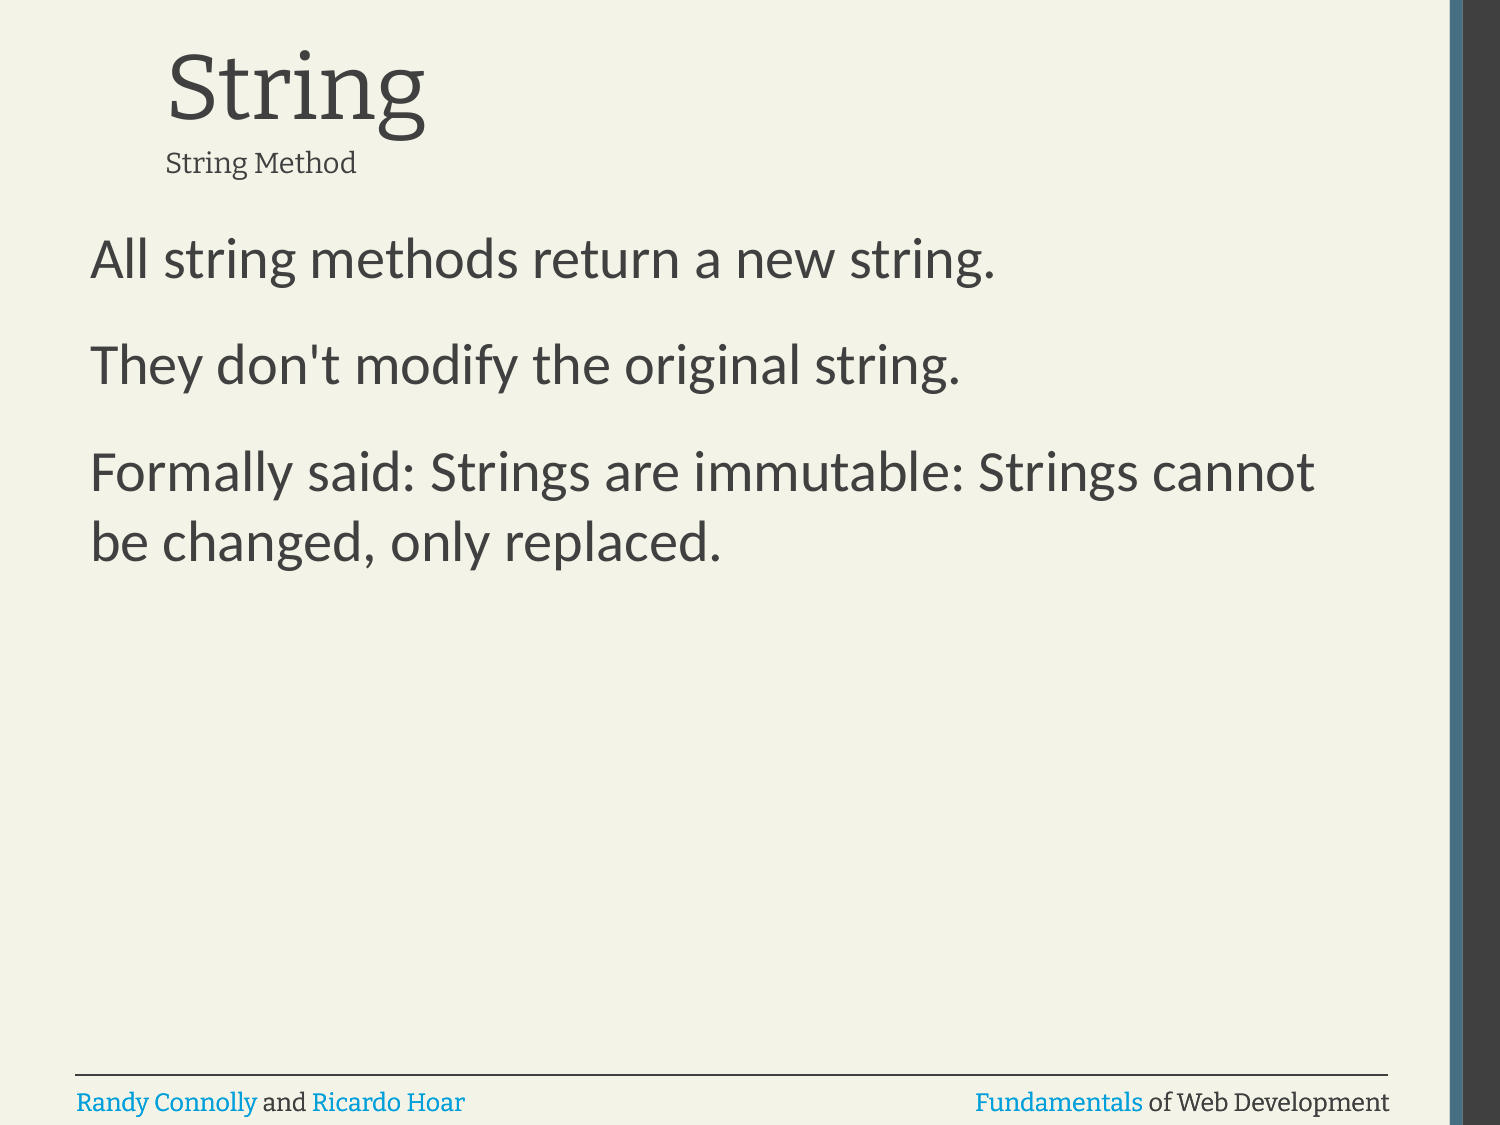

# String
String Method
All string methods return a new string.
They don't modify the original string.
Formally said: Strings are immutable: Strings cannot be changed, only replaced.